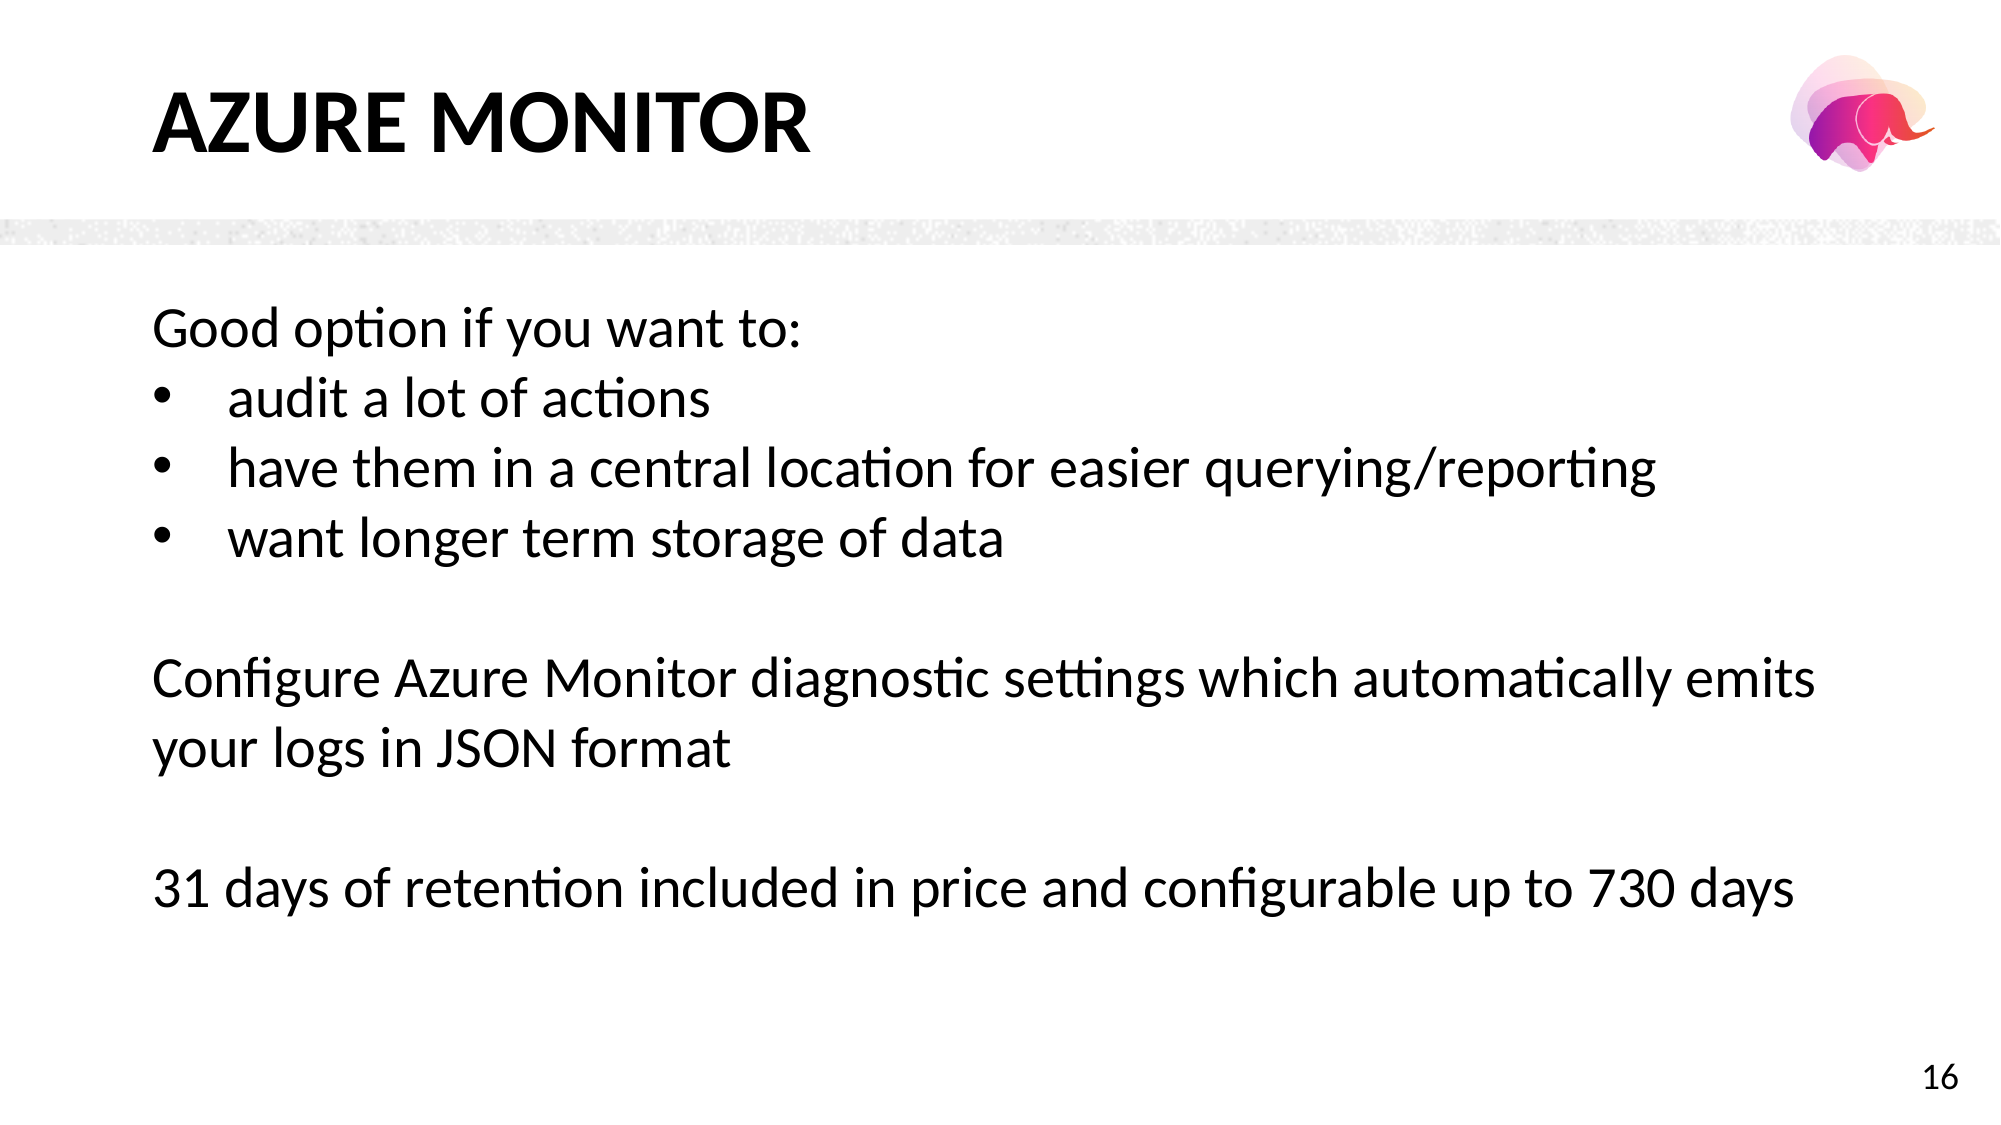

# AZURE monitor
Good option if you want to:
audit a lot of actions
have them in a central location for easier querying/reporting
want longer term storage of data

Configure Azure Monitor diagnostic settings which automatically emits your logs in JSON format

31 days of retention included in price and configurable up to 730 days